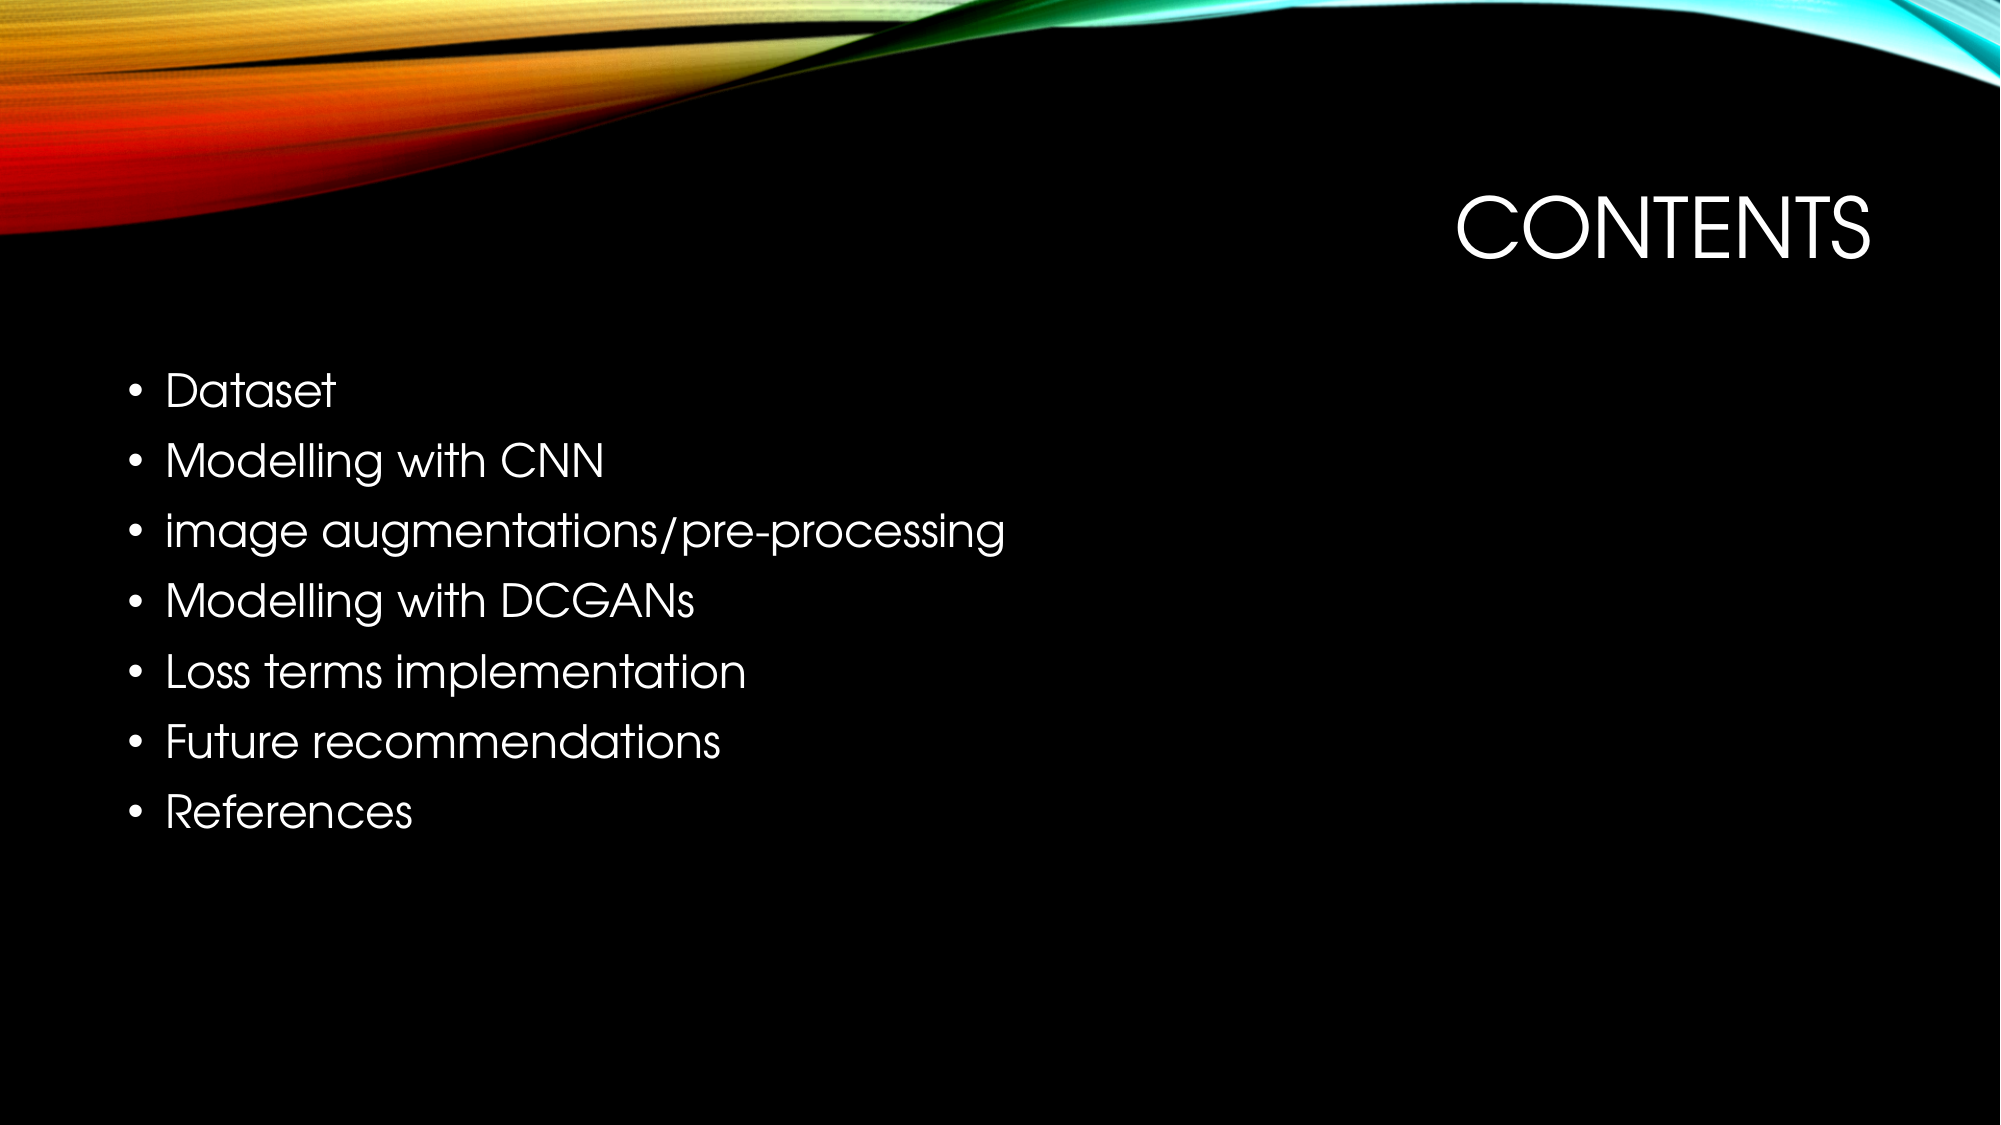

# Contents
Dataset
Modelling with CNN
image augmentations/pre-processing
Modelling with DCGANs
Loss terms implementation
Future recommendations
References